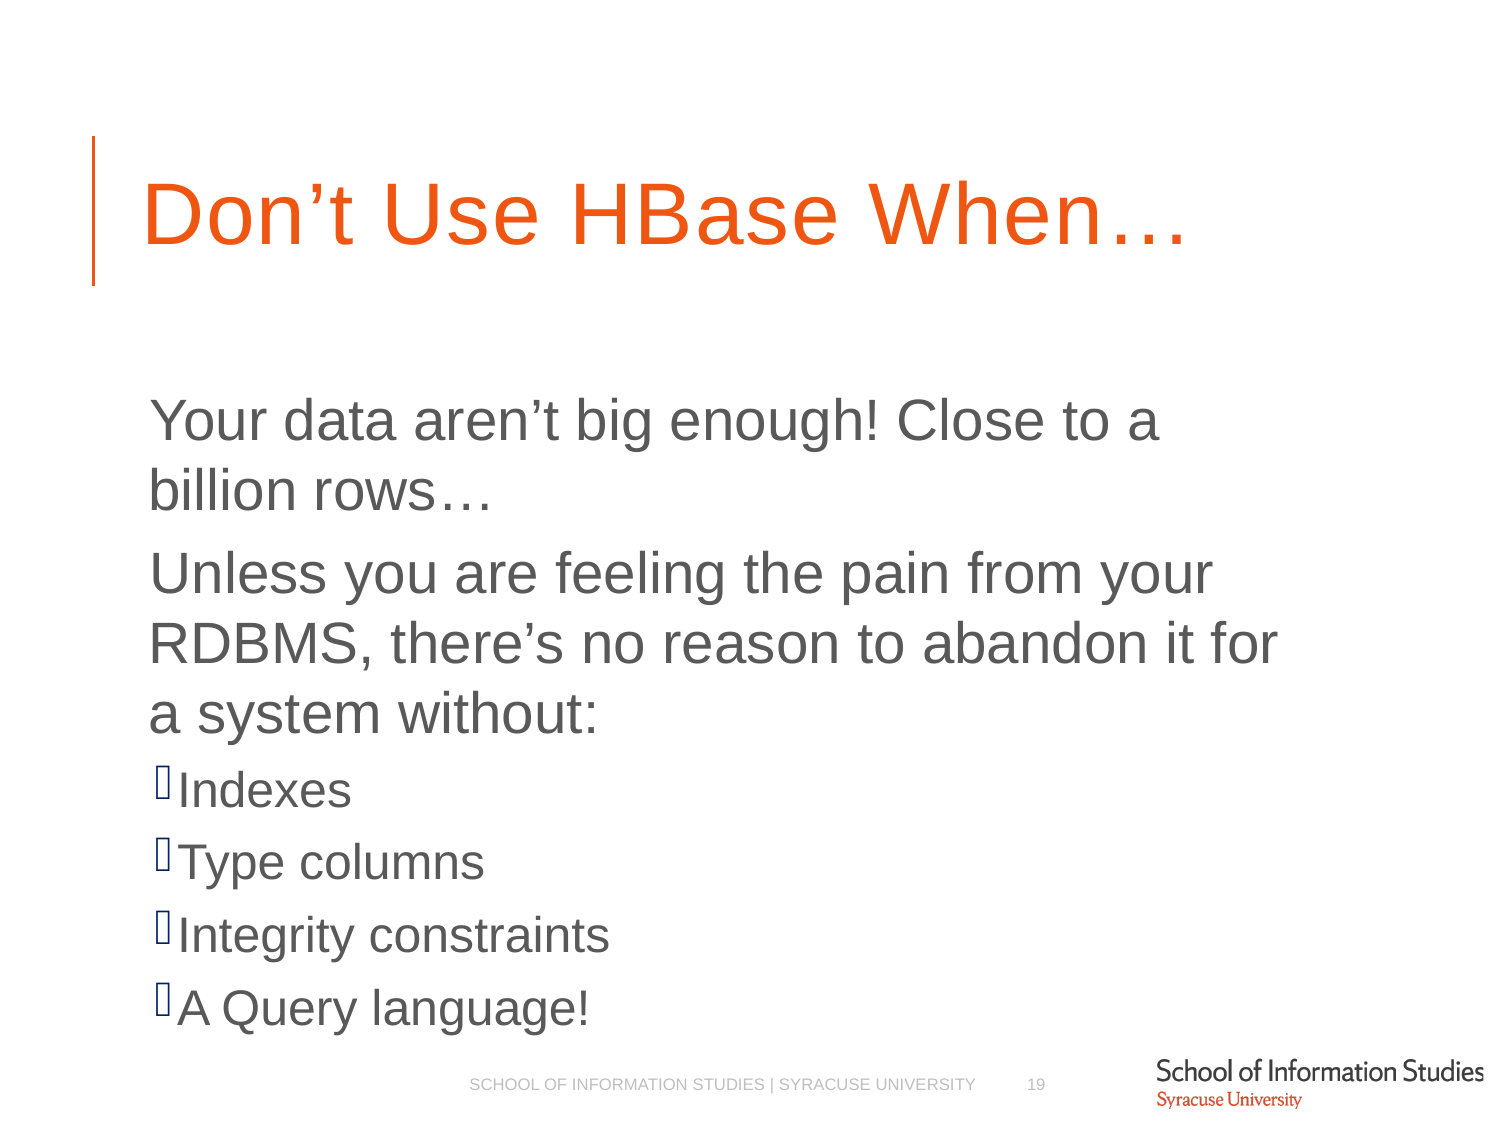

# Don’t Use HBase When…
Your data aren’t big enough! Close to a billion rows…
Unless you are feeling the pain from your RDBMS, there’s no reason to abandon it for a system without:
Indexes
Type columns
Integrity constraints
A Query language!
School of Information Studies | Syracuse University
19